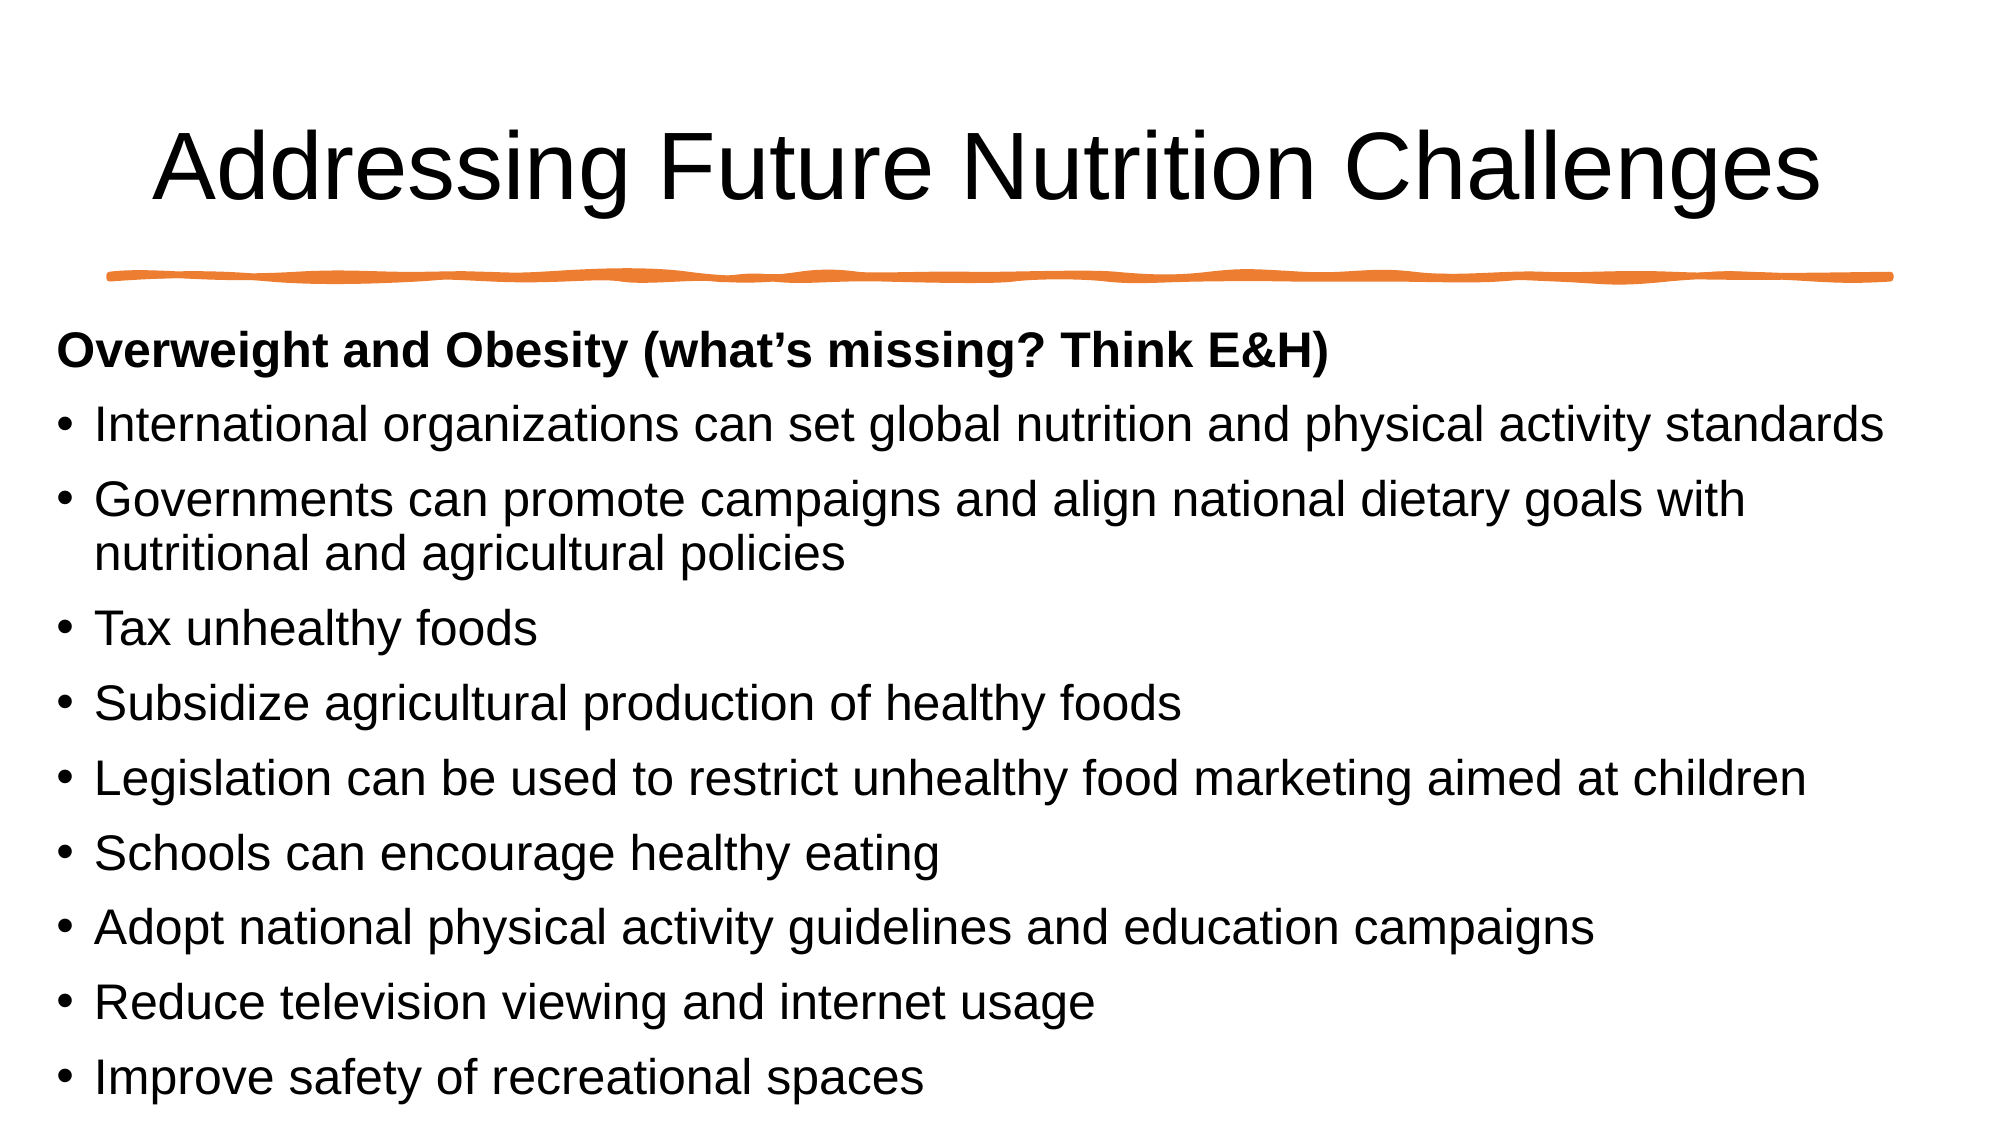

# Addressing Future Nutrition Challenges

Overweight and Obesity (what’s missing? Think E&H)
International organizations can set global nutrition and physical activity standards
Governments can promote campaigns and align national dietary goals with nutritional and agricultural policies
Tax unhealthy foods
Subsidize agricultural production of healthy foods
Legislation can be used to restrict unhealthy food marketing aimed at children
Schools can encourage healthy eating
Adopt national physical activity guidelines and education campaigns
Reduce television viewing and internet usage
Improve safety of recreational spaces